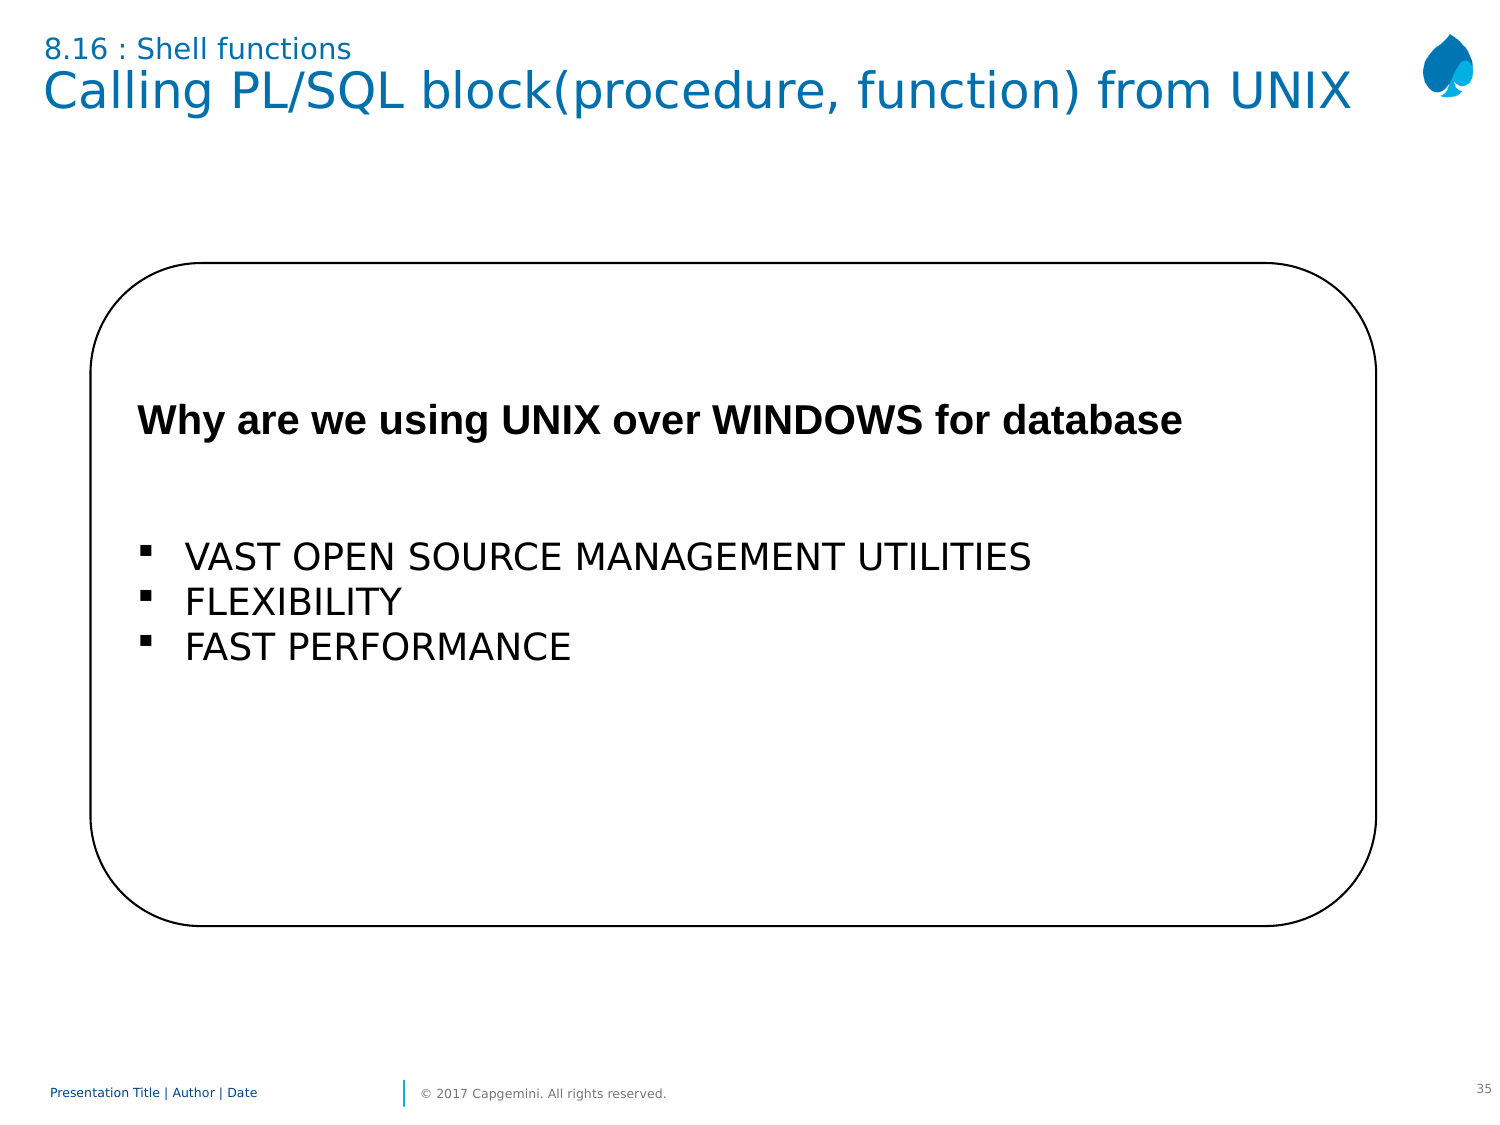

# 8.16 : Shell functions Calling PL/SQL block(procedure, function) from UNIX

Why are we using UNIX over WINDOWS for database

VAST OPEN SOURCE MANAGEMENT UTILITIES
FLEXIBILITY
FAST PERFORMANCE